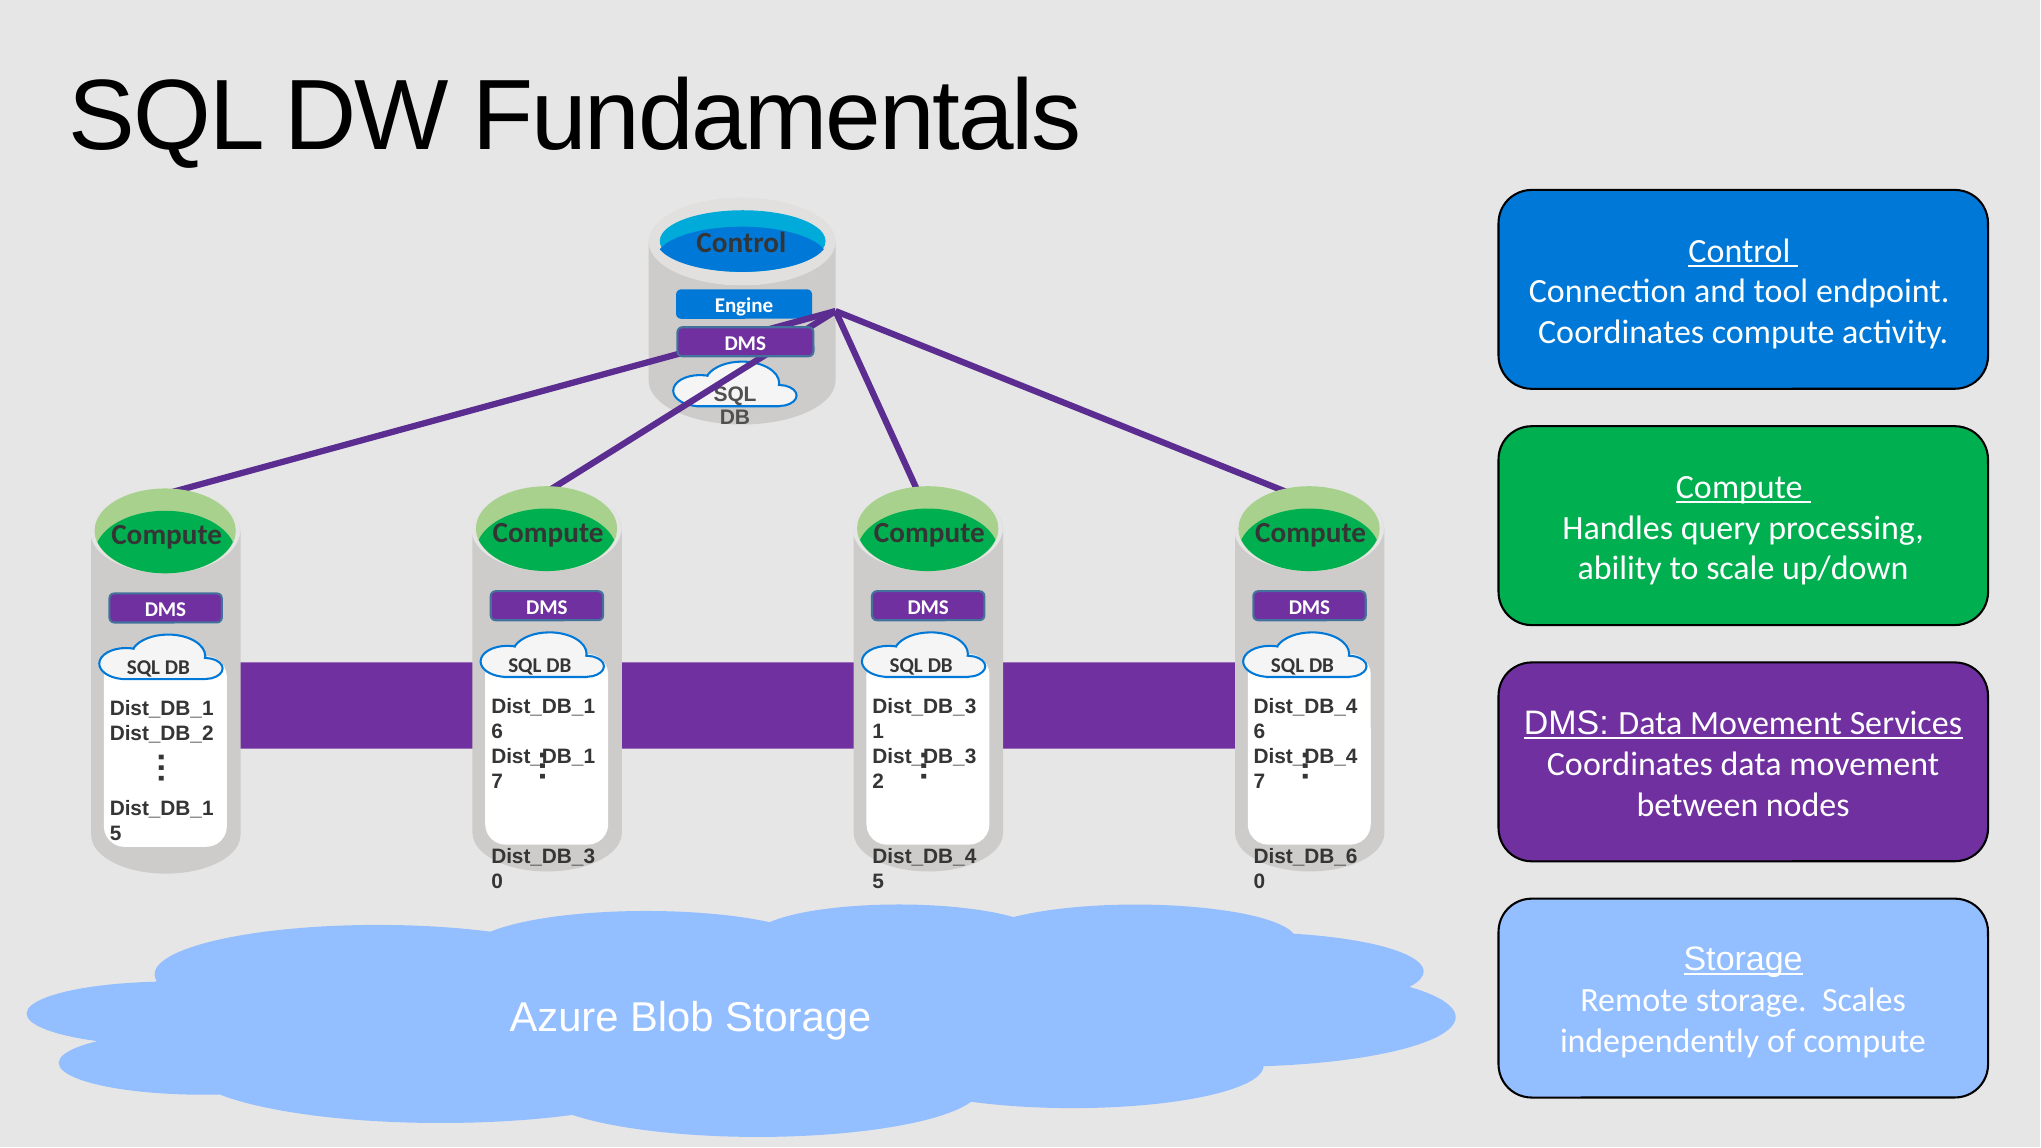

# SQL DW Fundamentals
Control
Connection and tool endpoint.  Coordinates compute activity.

Control

Engine
SQL DB
DMS
Compute
Handles query processing, ability to scale up/down

Compute
SQL DB
Dist_DB_16
Dist_DB_17

Dist_DB_30
…

Compute
SQL DB
Dist_DB_31
Dist_DB_32

Dist_DB_45
…

Compute
SQL DB
Dist_DB_46
Dist_DB_47

Dist_DB_60
…

Compute
SQL DB
Dist_DB_1
Dist_DB_2

Dist_DB_15
…
DMS
DMS
DMS
DMS

DMS: Data Movement Services
Coordinates data movement between nodes
Storage
Remote storage.  Scales independently of compute
Azure Blob Storage